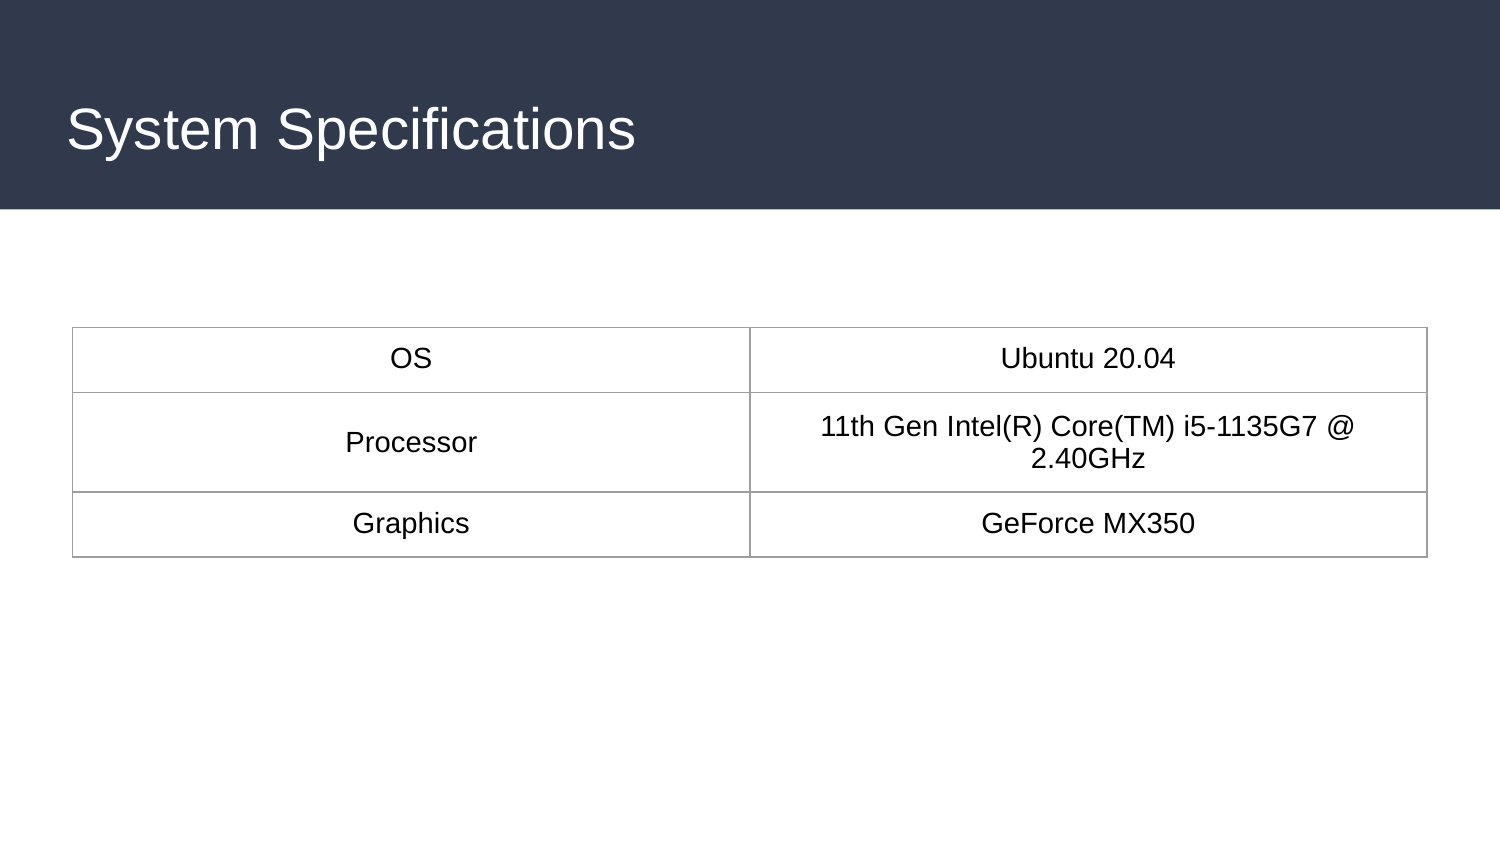

# System Specifications
| OS | Ubuntu 20.04 |
| --- | --- |
| Processor | 11th Gen Intel(R) Core(TM) i5-1135G7 @ 2.40GHz |
| Graphics | GeForce MX350 |